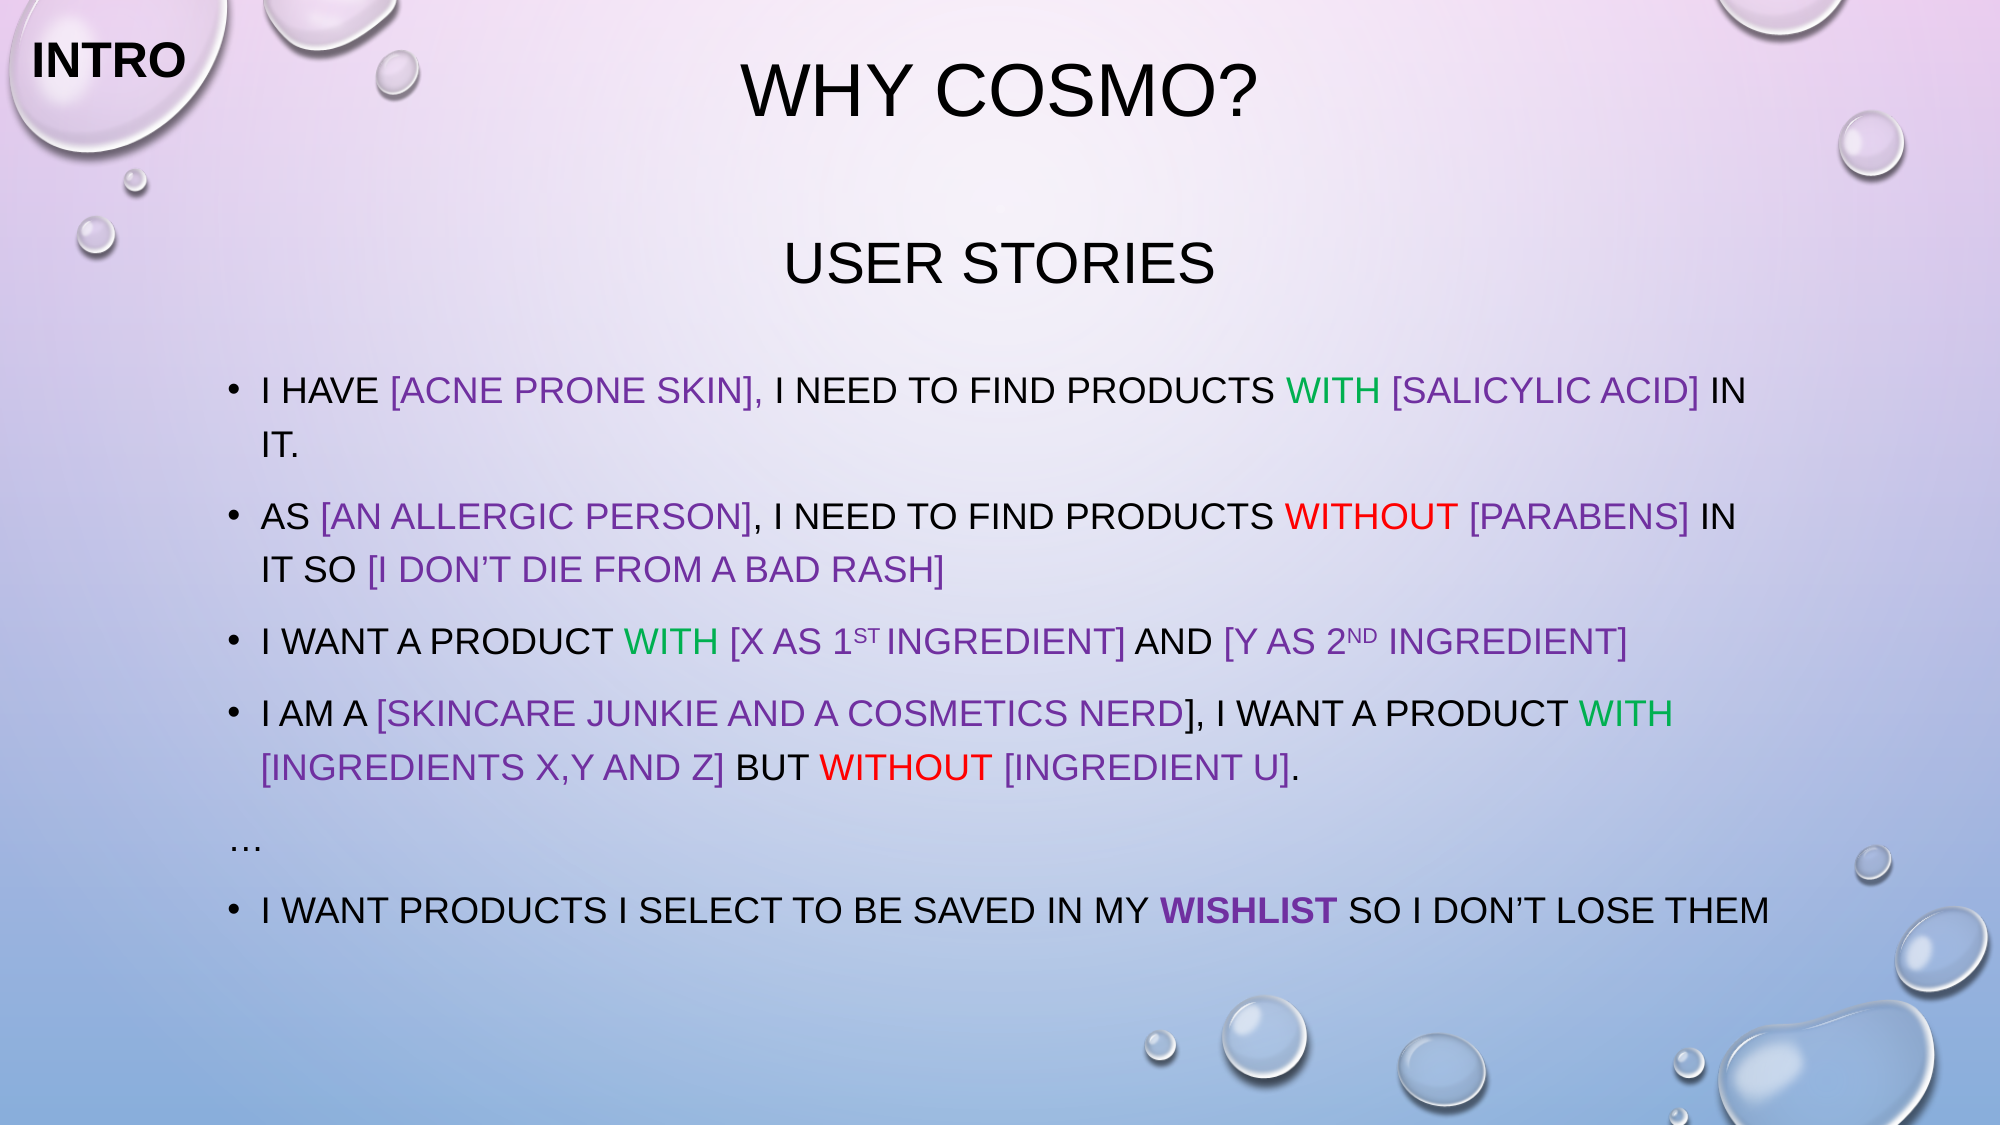

Intro
Why Cosmo?
User stories
I have [acne prone skin], I need to find products with [salicylic acid] in it.
As [an allergic person], I need to find products without [parabens] in it so [I don’t die from a bad rash]
I want a product with [X as 1st ingredient] and [Y as 2nd ingredient]
I am a [skincare junkie and a cosmetics nerd], I want a product with [ingredients X,Y and Z] but without [ingredient U].
…
I want products I select to be saved in my wishlist so I don’t lose them